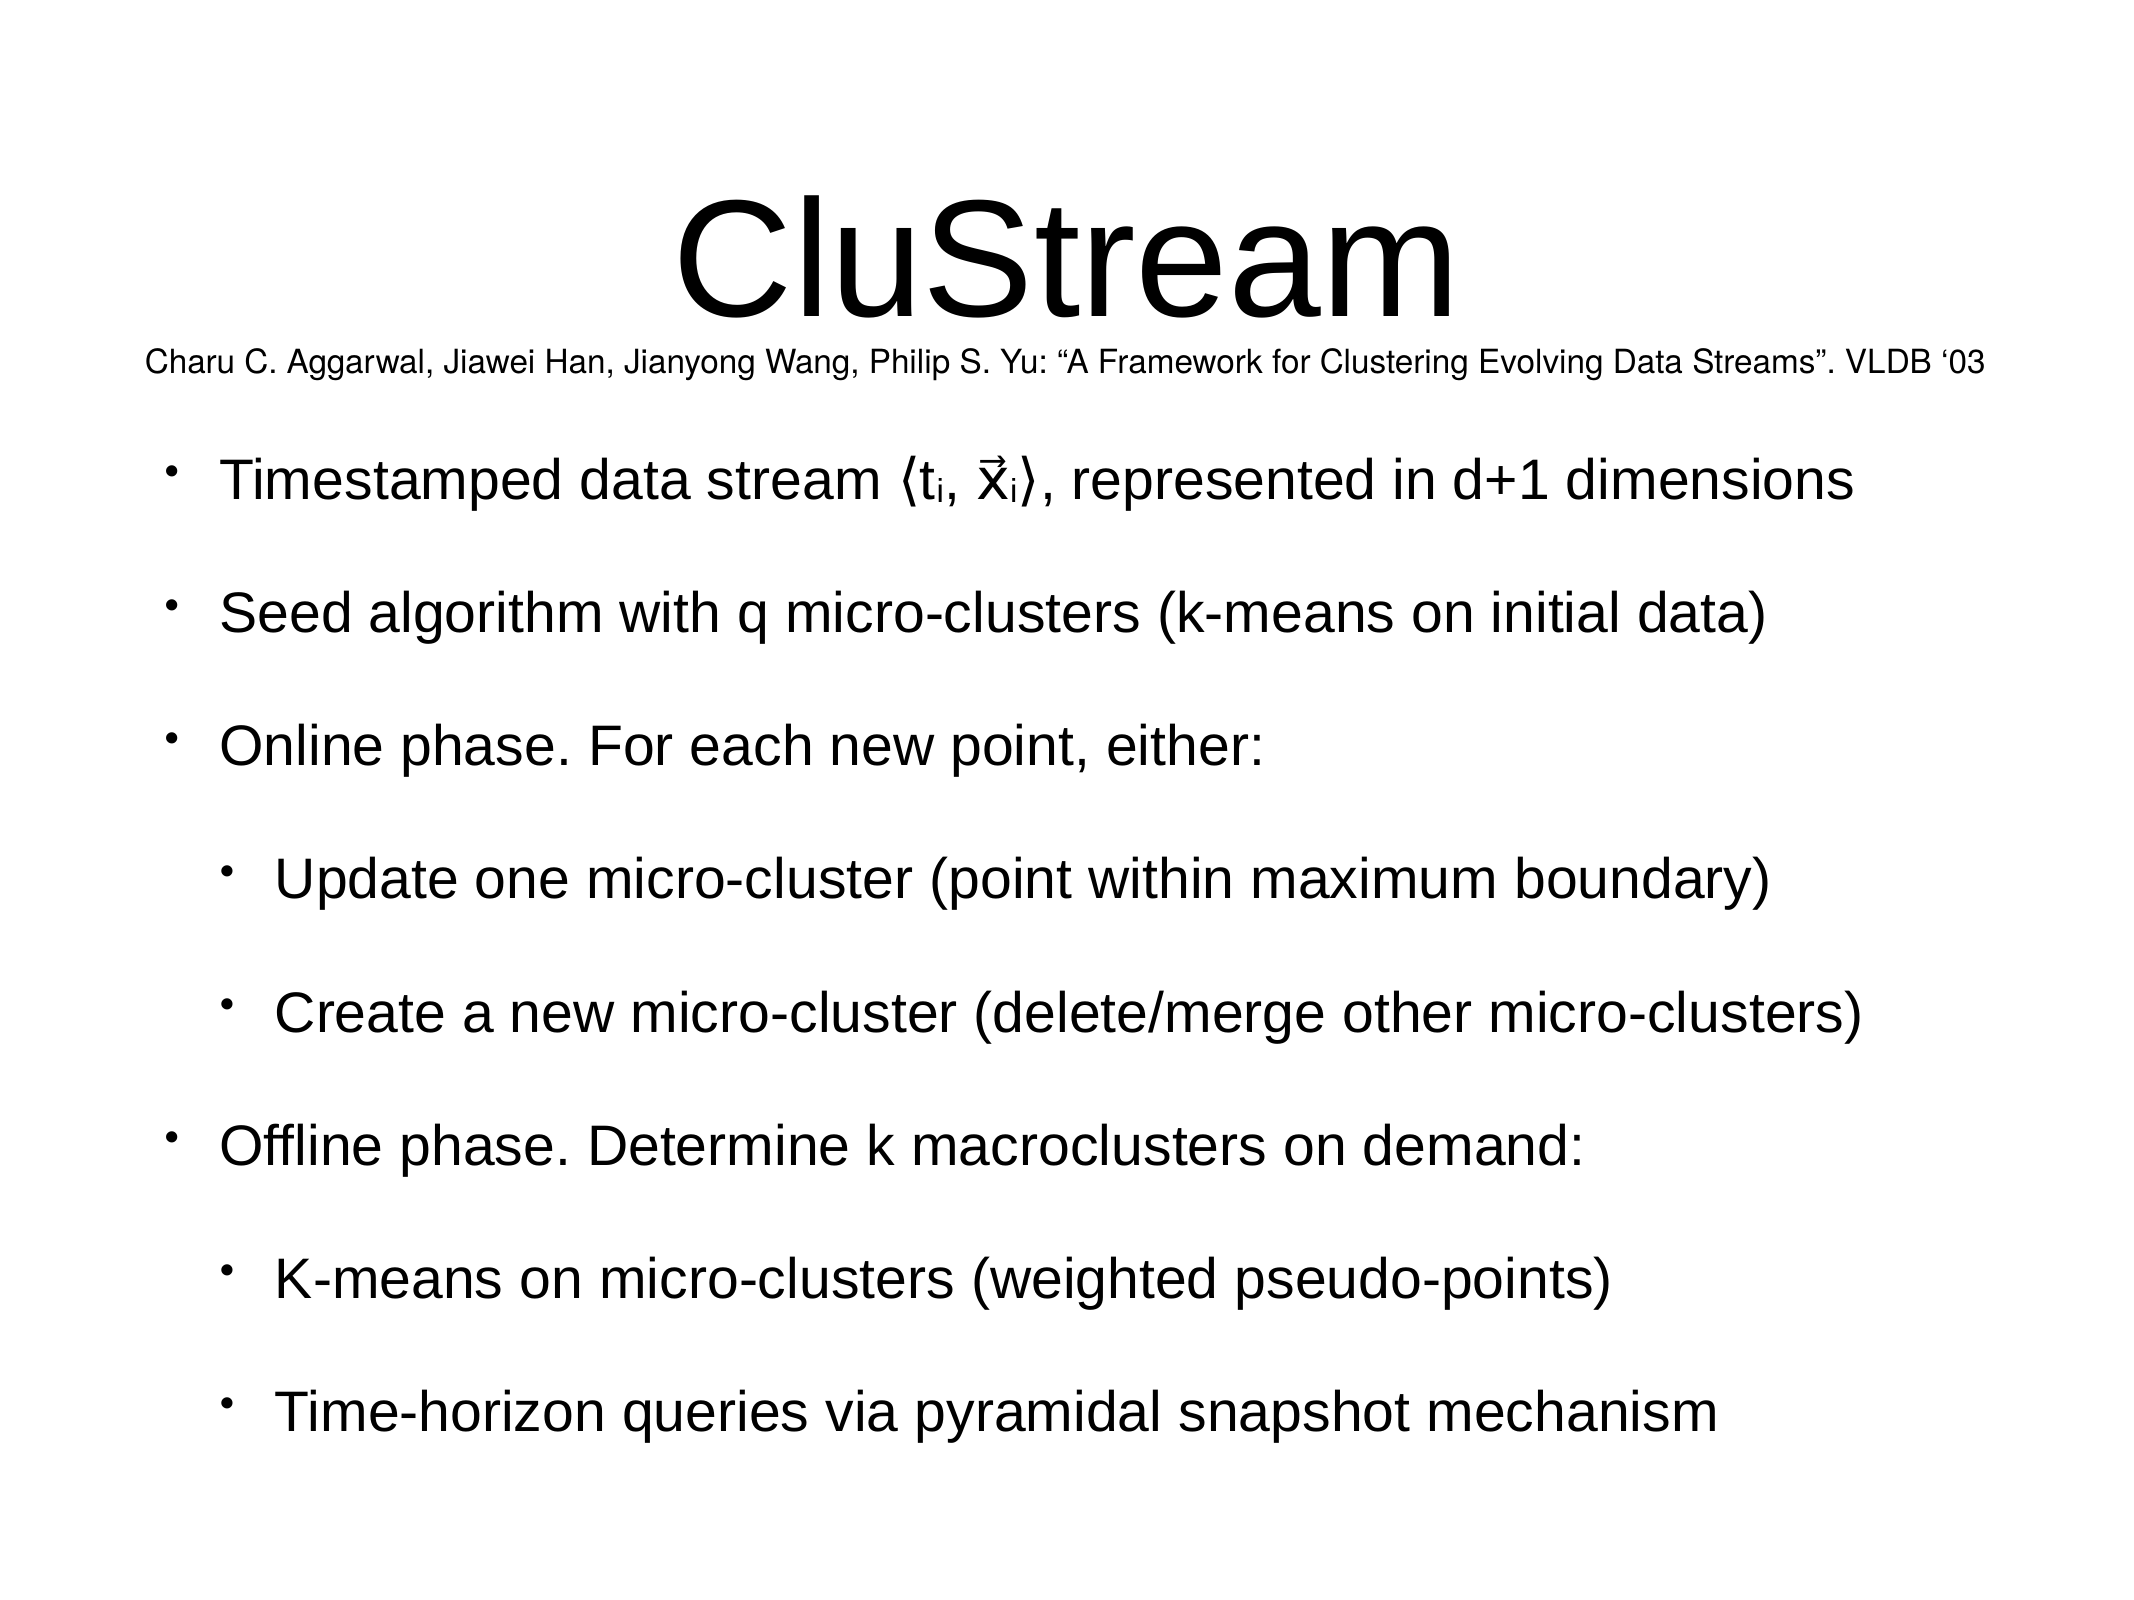

# CluStream
Charu C. Aggarwal, Jiawei Han, Jianyong Wang, Philip S. Yu: “A Framework for Clustering Evolving Data Streams”. VLDB ‘03
Timestamped data stream ⟨ti, x⃗i⟩, represented in d+1 dimensions
Seed algorithm with q micro-clusters (k-means on initial data)
Online phase. For each new point, either:
Update one micro-cluster (point within maximum boundary)
Create a new micro-cluster (delete/merge other micro-clusters)
Offline phase. Determine k macroclusters on demand:
K-means on micro-clusters (weighted pseudo-points)
Time-horizon queries via pyramidal snapshot mechanism